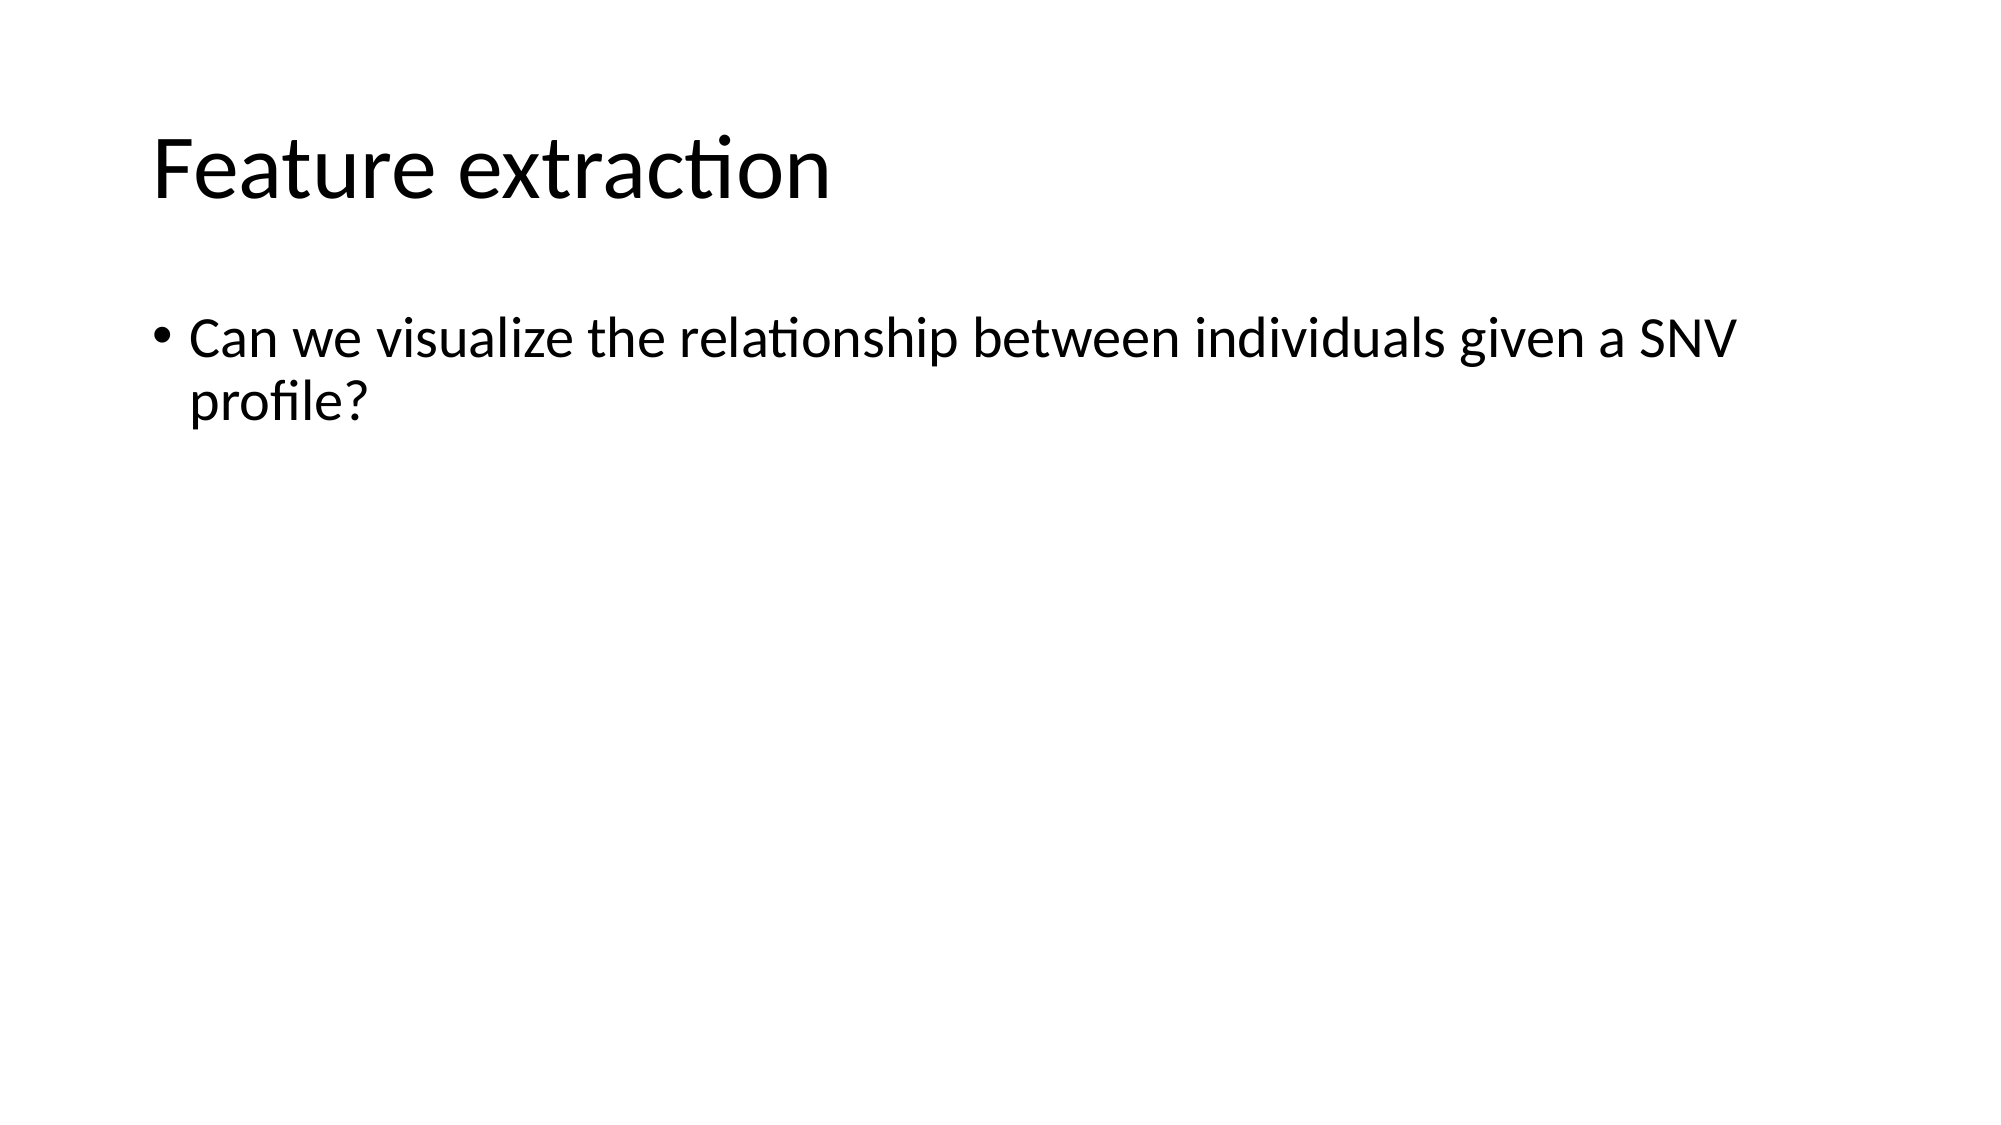

# Feature extraction
Can we visualize the relationship between individuals given a SNV profile?